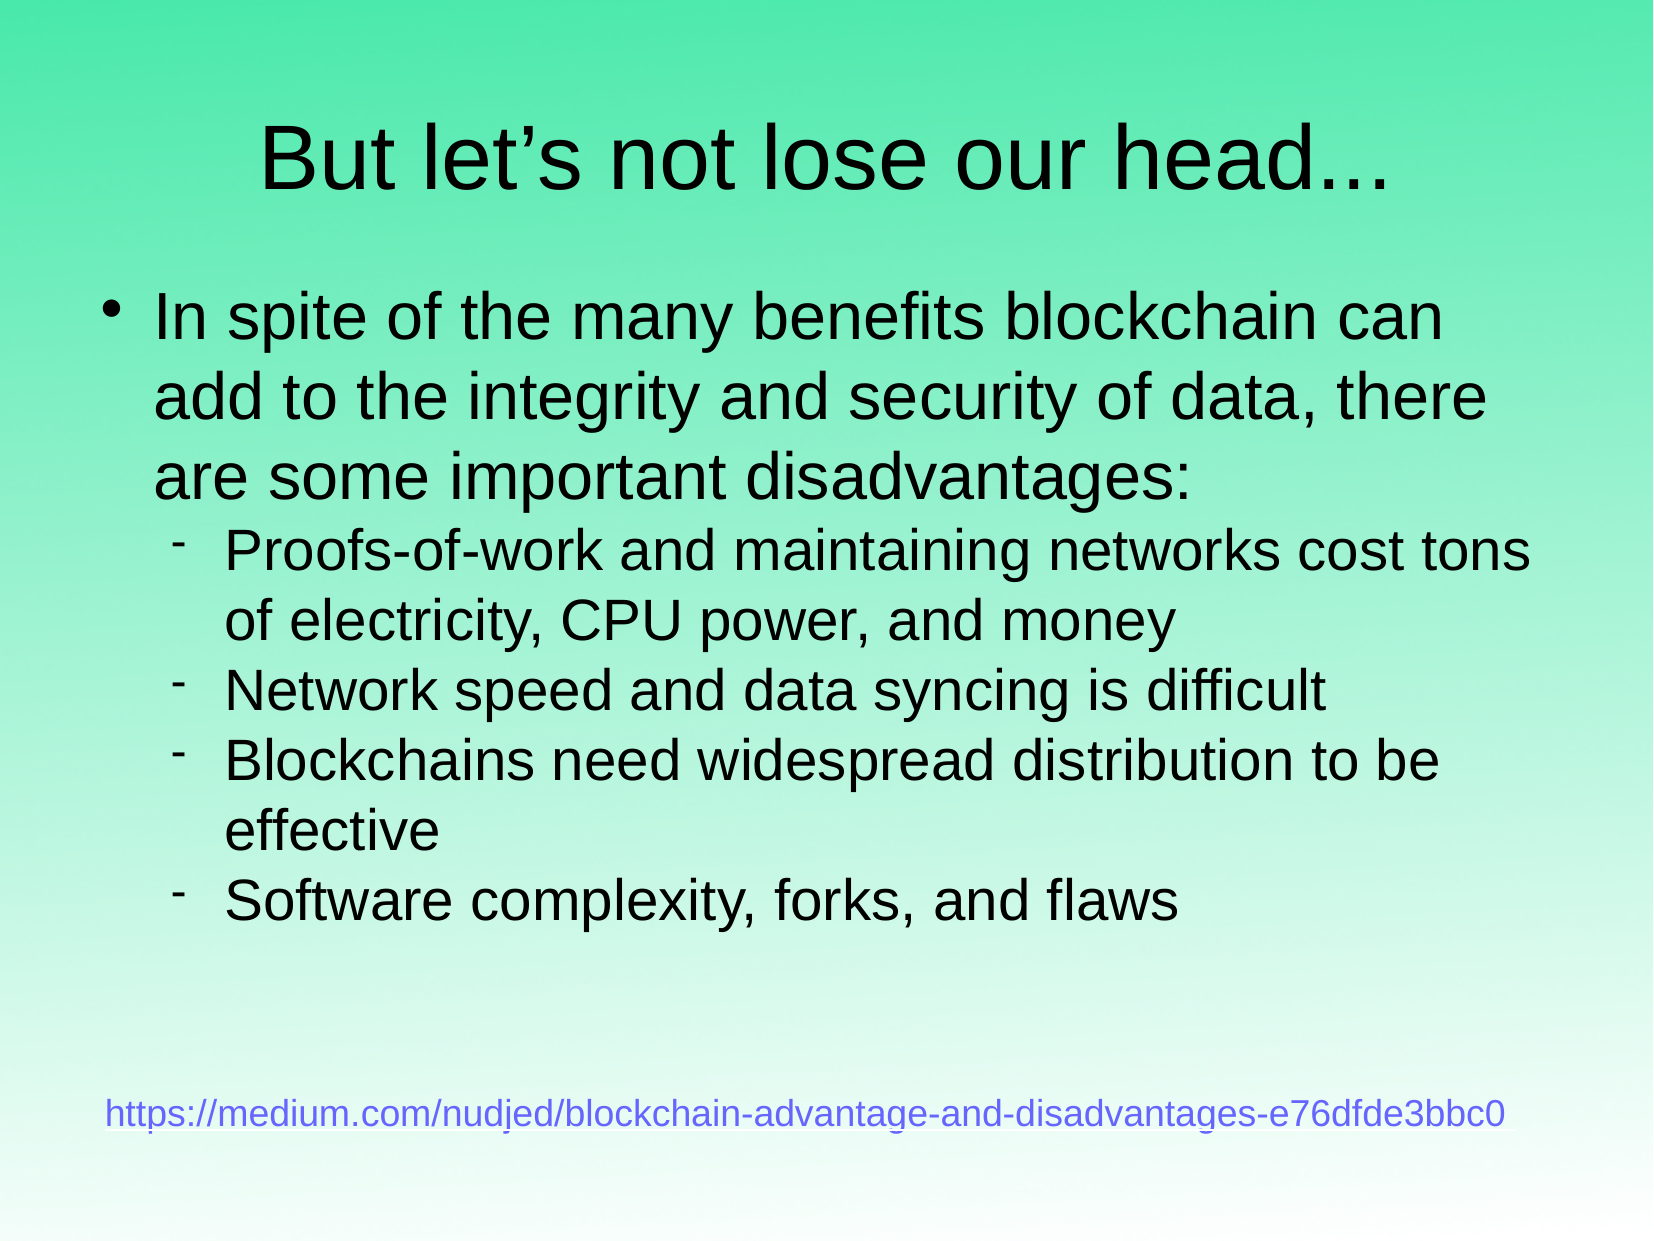

But let’s not lose our head...
In spite of the many benefits blockchain can add to the integrity and security of data, there are some important disadvantages:
Proofs-of-work and maintaining networks cost tons of electricity, CPU power, and money
Network speed and data syncing is difficult
Blockchains need widespread distribution to be effective
Software complexity, forks, and flaws
https://medium.com/nudjed/blockchain-advantage-and-disadvantages-e76dfde3bbc0